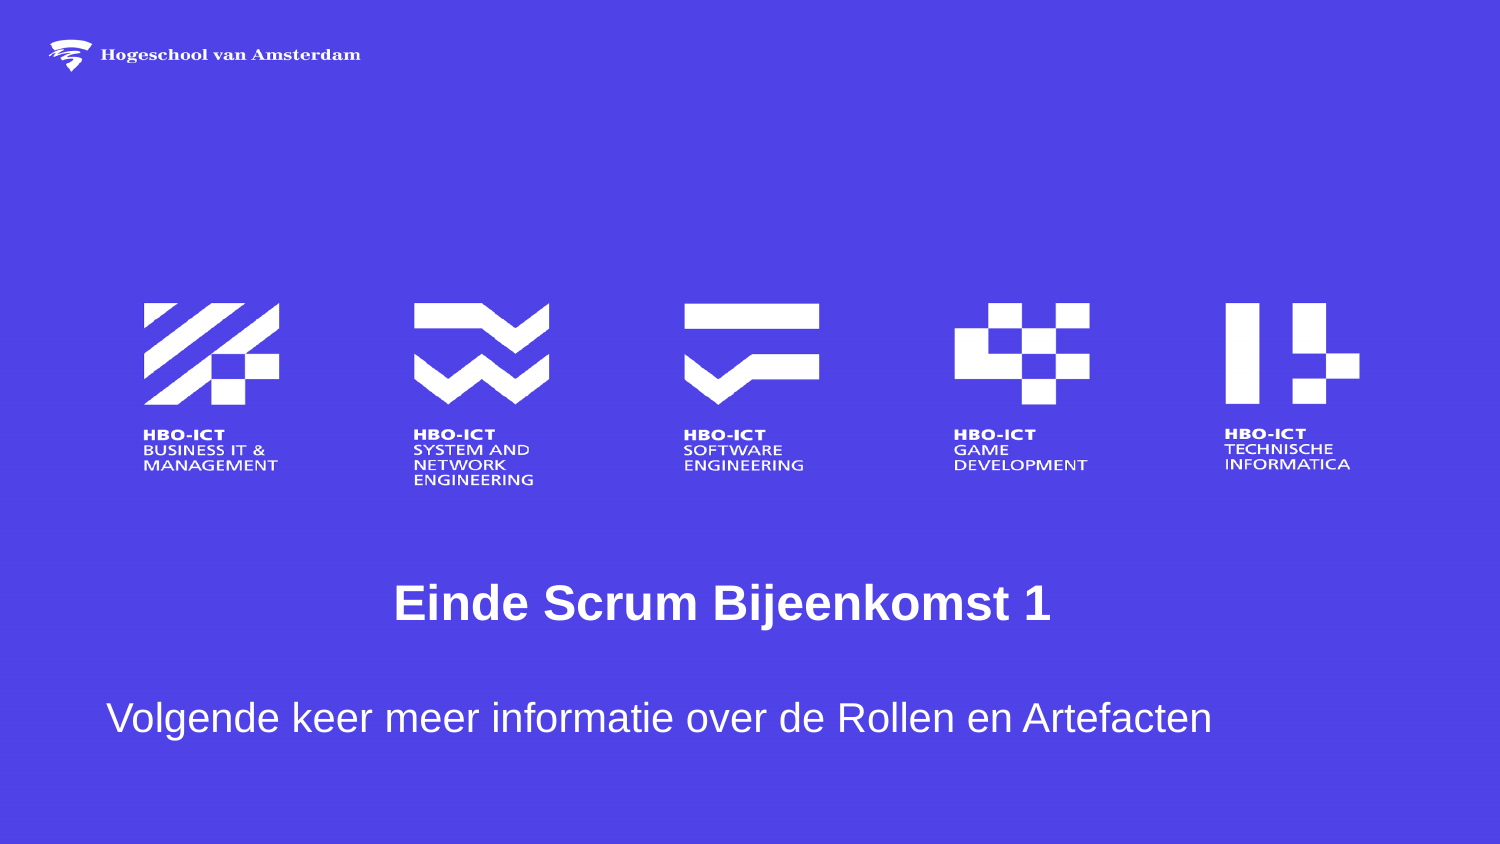

Einde Scrum Bijeenkomst 1
Volgende keer meer informatie over de Rollen en Artefacten